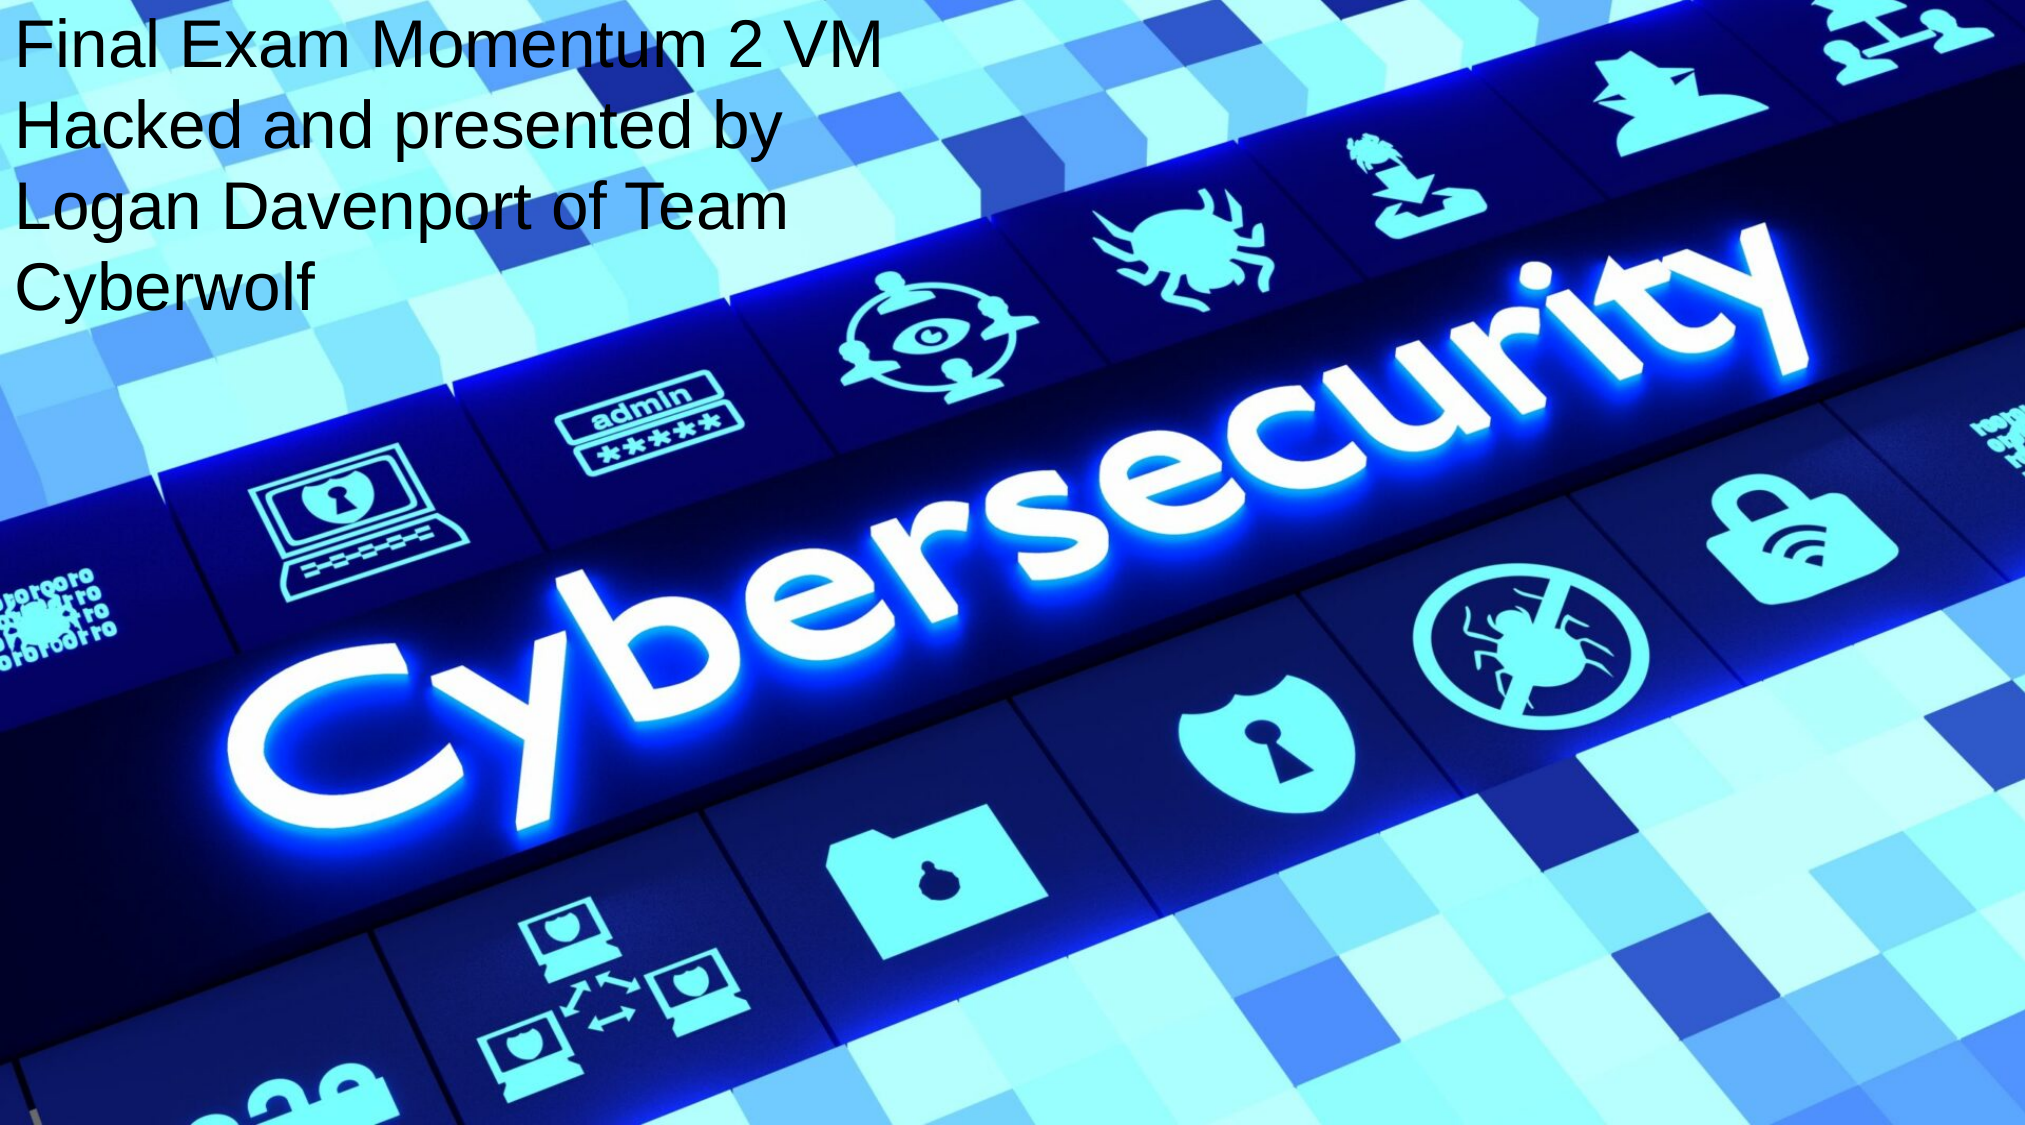

Final Exam Momentum 2 VM
Hacked and presented by
Logan Davenport of Team Cyberwolf